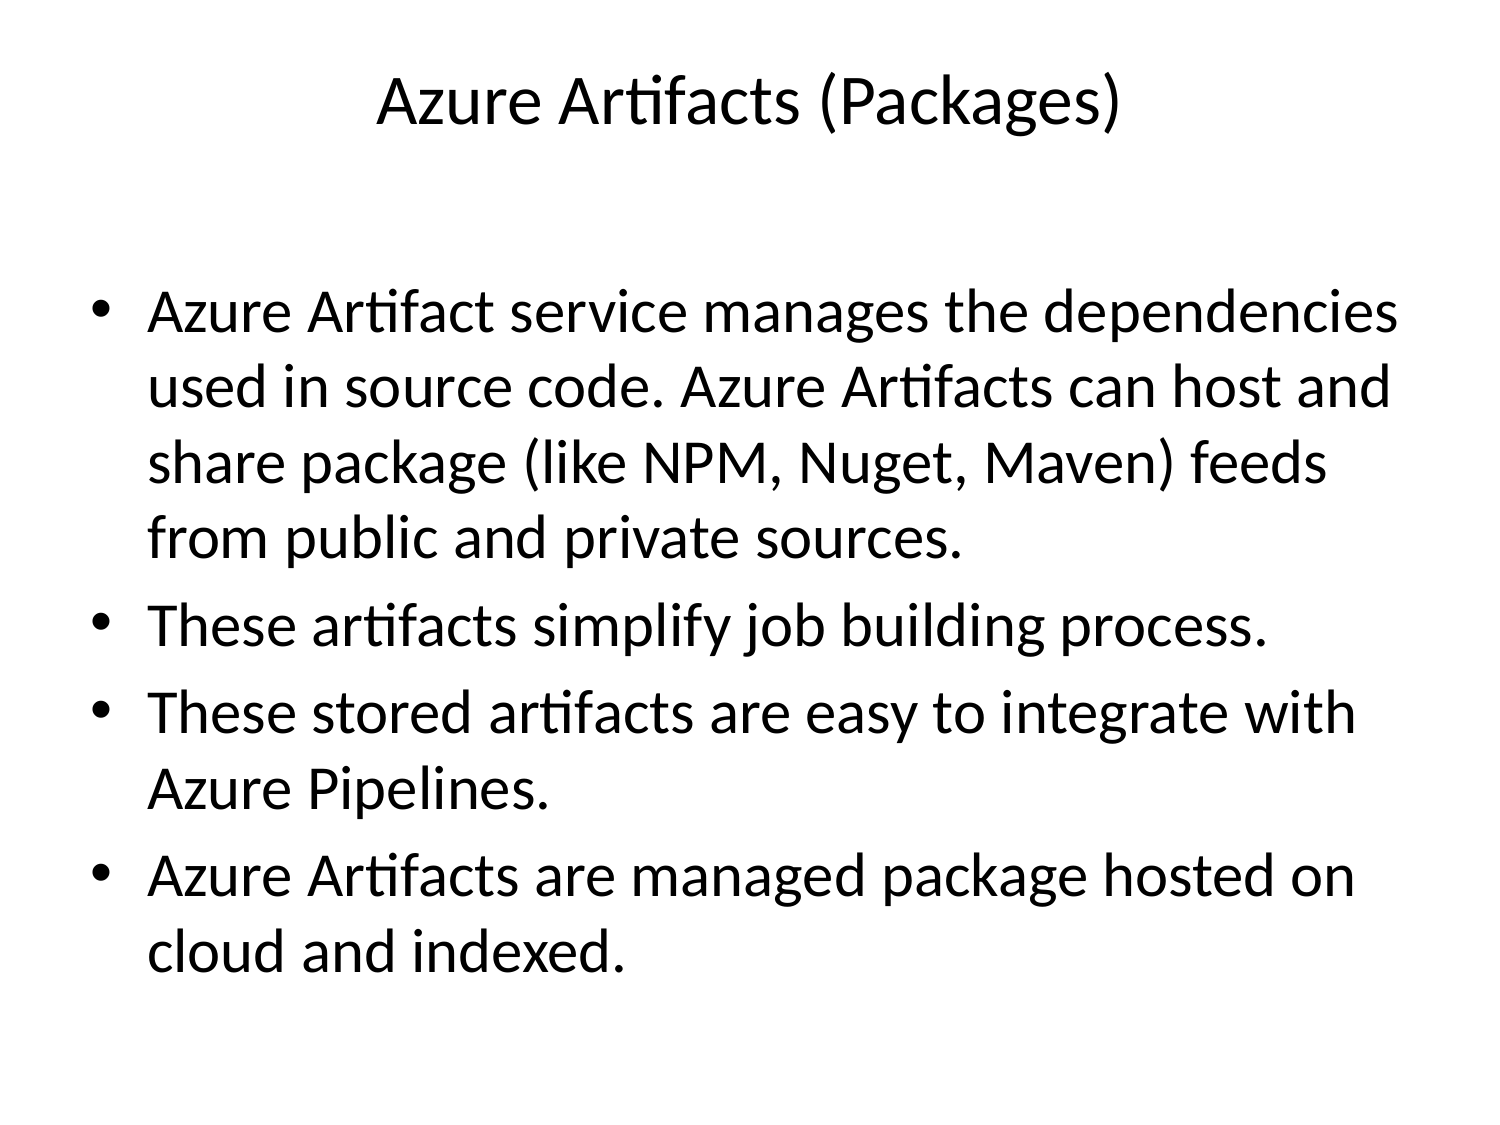

# Azure Artifacts (Packages)
Azure Artifact service manages the dependencies used in source code. Azure Artifacts can host and share package (like NPM, Nuget, Maven) feeds from public and private sources.
These artifacts simplify job building process.
These stored artifacts are easy to integrate with Azure Pipelines.
Azure Artifacts are managed package hosted on cloud and indexed.